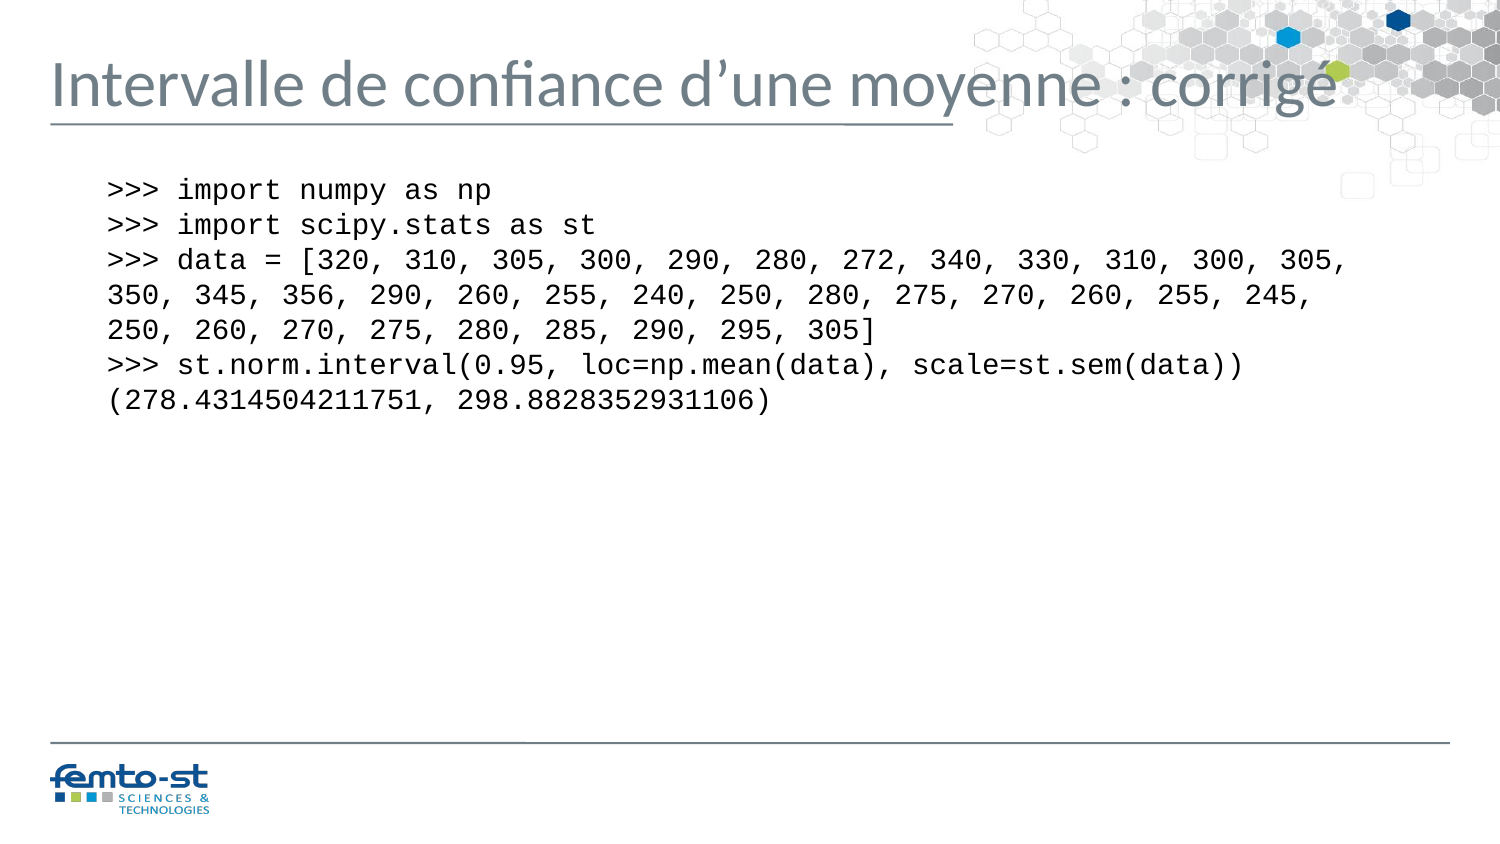

Intervalle de confiance d’une moyenne : corrigé
>>> import numpy as np
>>> import scipy.stats as st
>>> data = [320, 310, 305, 300, 290, 280, 272, 340, 330, 310, 300, 305, 350, 345, 356, 290, 260, 255, 240, 250, 280, 275, 270, 260, 255, 245, 250, 260, 270, 275, 280, 285, 290, 295, 305]
>>> st.norm.interval(0.95, loc=np.mean(data), scale=st.sem(data))
(278.4314504211751, 298.8828352931106)